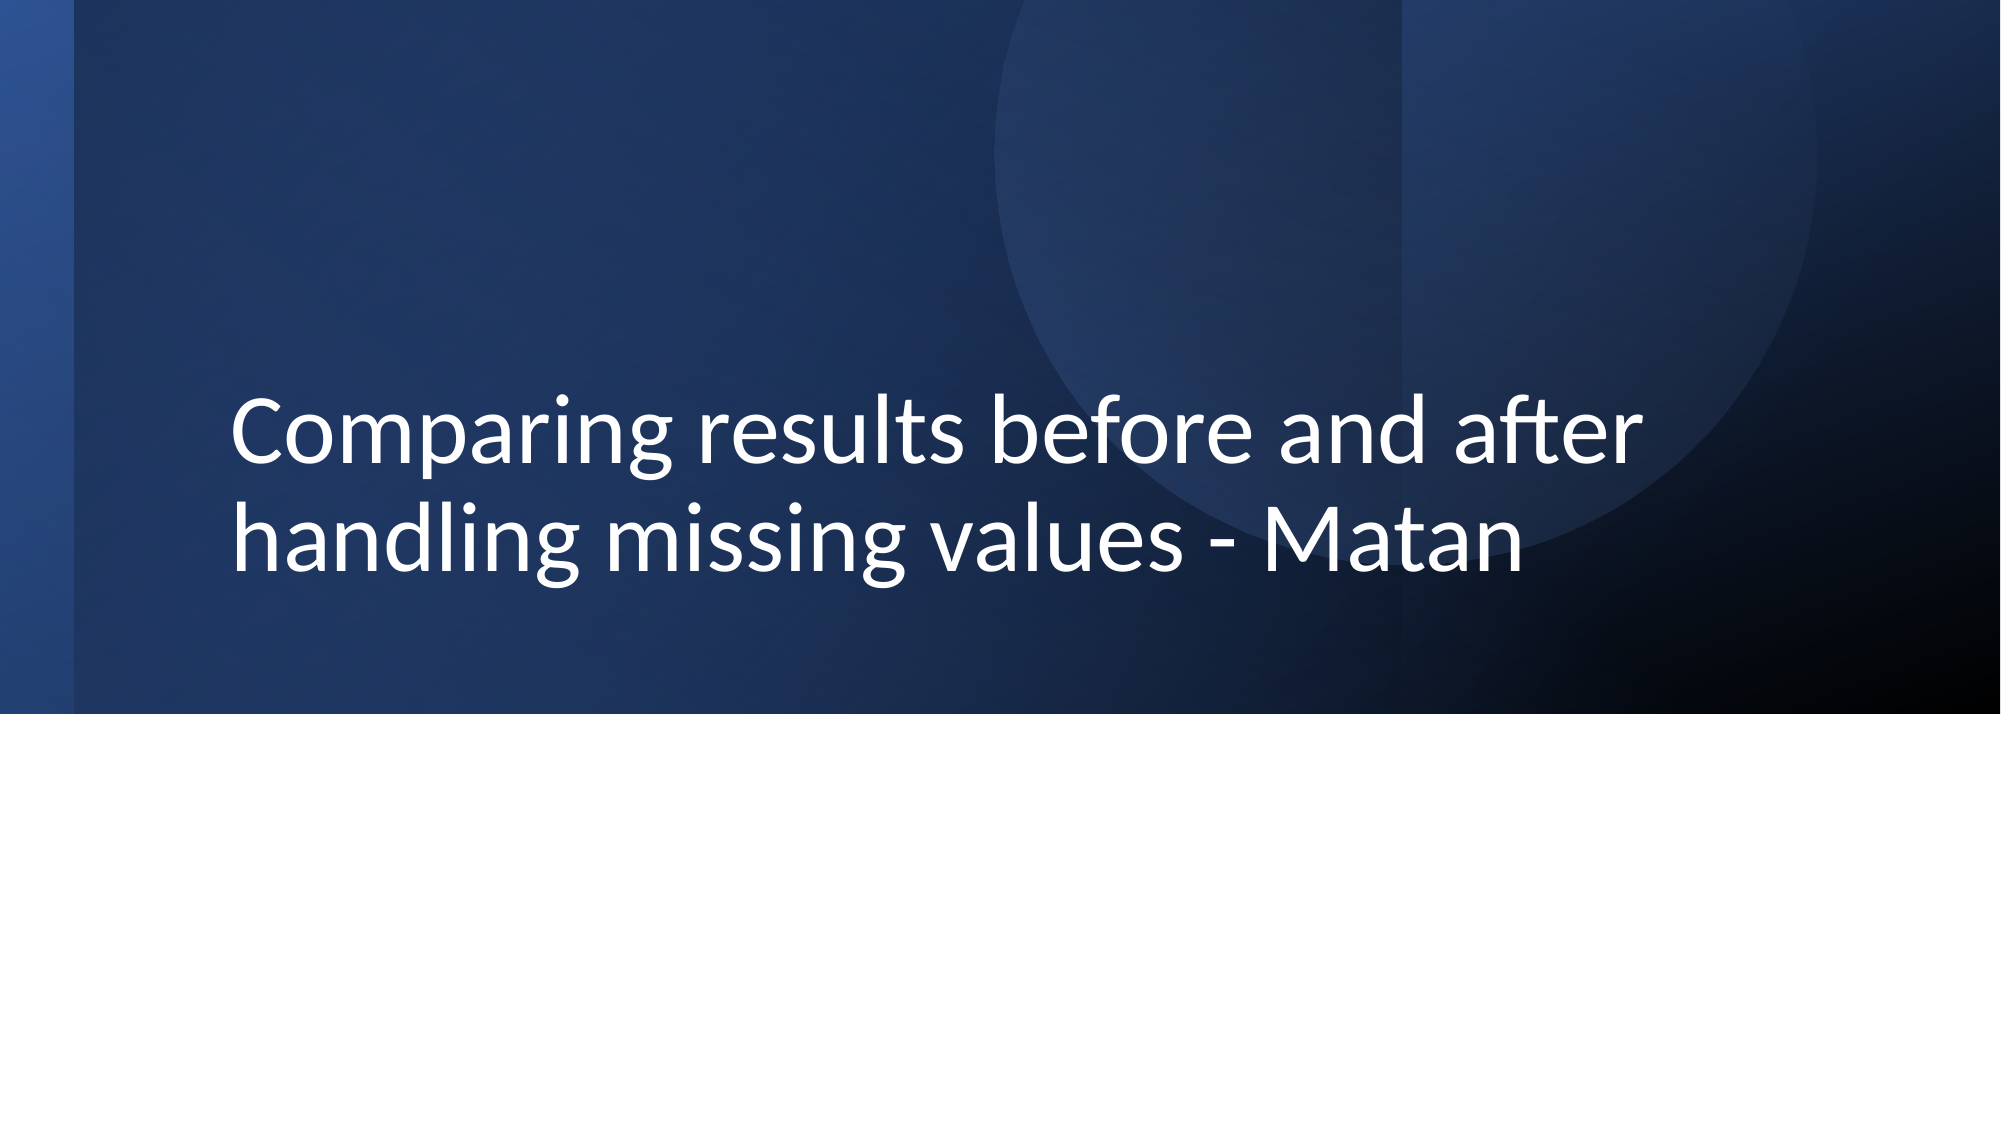

# Comparing results before and after handling missing values - Matan